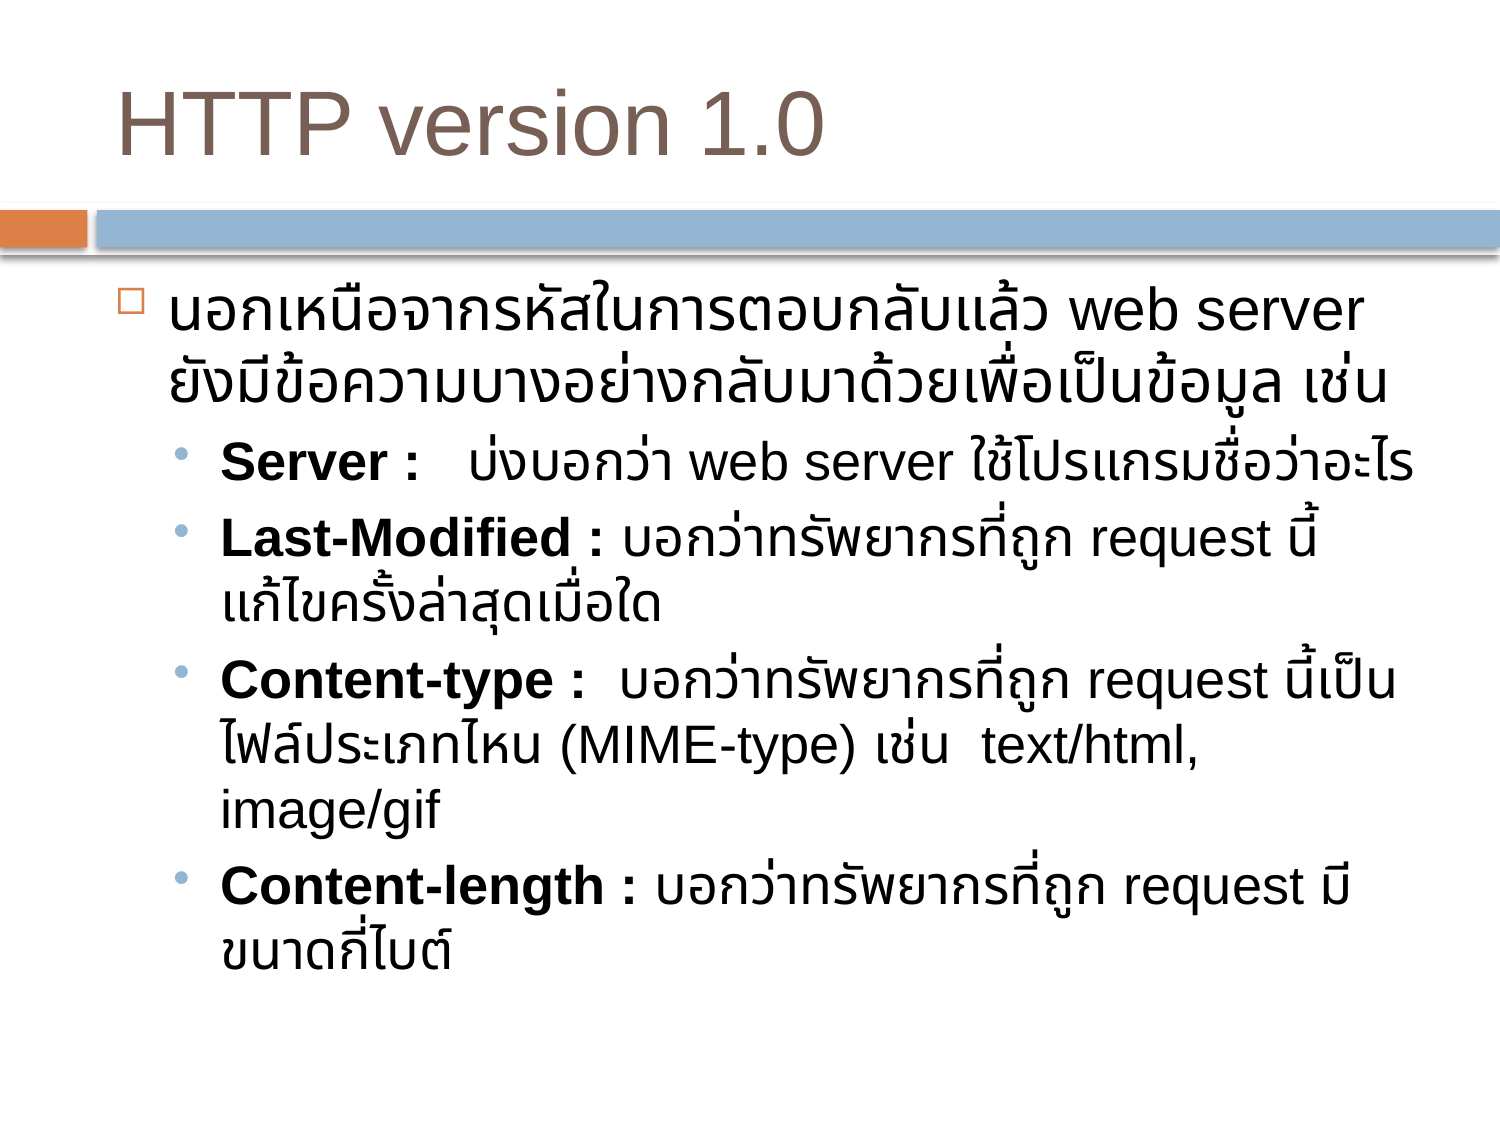

# HTTP version 1.0
นอกเหนือจากรหัสในการตอบกลับแล้ว web server ยังมีข้อความบางอย่างกลับมาด้วยเพื่อเป็นข้อมูล เช่น
Server :   บ่งบอกว่า web server ใช้โปรแกรมชื่อว่าอะไร
Last-Modified : บอกว่าทรัพยากรที่ถูก request นี้แก้ไขครั้งล่าสุดเมื่อใด
Content-type :  บอกว่าทรัพยากรที่ถูก request นี้เป็นไฟล์ประเภทไหน (MIME-type) เช่น  text/html,  image/gif
Content-length : บอกว่าทรัพยากรที่ถูก request มีขนาดกี่ไบต์